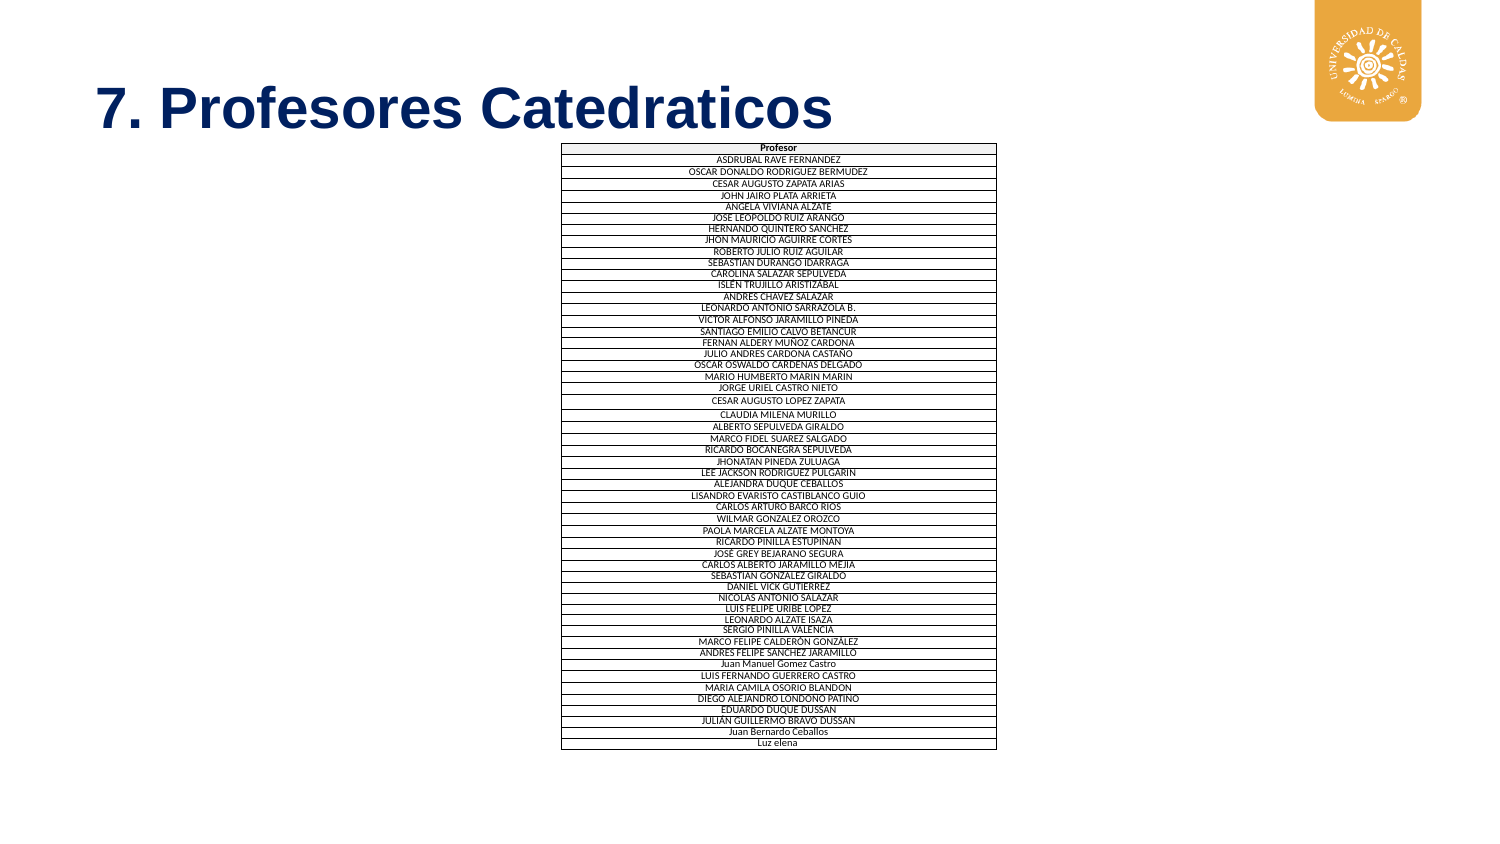

7. Profesores Catedraticos

| Profesor |
| --- |
| ASDRUBAL RAVE FERNANDEZ |
| OSCAR DONALDO RODRIGUEZ BERMUDEZ |
| CESAR AUGUSTO ZAPATA ARIAS |
| JOHN JAIRO PLATA ARRIETA |
| ANGELA VIVIANA ALZATE |
| JOSE LEOPOLDO RUIZ ARANGO |
| HERNANDO QUINTERO SANCHEZ |
| JHON MAURICIO AGUIRRE CORTES |
| ROBERTO JULIO RUIZ AGUILAR |
| SEBASTIAN DURANGO IDARRAGA |
| CAROLINA SALAZAR SEPULVEDA |
| ISLÉN TRUJILLO ARISTIZÁBAL |
| ANDRES CHAVEZ SALAZAR |
| LEONARDO ANTONIO SARRAZOLA B. |
| VICTOR ALFONSO JARAMILLO PINEDA |
| SANTIAGO EMILIO CALVO BETANCUR |
| FERNAN ALDERY MUÑOZ CARDONA |
| JULIO ANDRES CARDONA CASTAÑO |
| OSCAR OSWALDO CARDENAS DELGADO |
| MARIO HUMBERTO MARIN MARIN |
| JORGE URIEL CASTRO NIETO |
| CESAR AUGUSTO LOPEZ ZAPATA |
| CLAUDIA MILENA MURILLO |
| ALBERTO SEPULVEDA GIRALDO |
| MARCO FIDEL SUAREZ SALGADO |
| RICARDO BOCANEGRA SEPULVEDA |
| JHONATAN PINEDA ZULUAGA |
| LEE JACKSON RODRIGUEZ PULGARIN |
| ALEJANDRA DUQUE CEBALLOS |
| LISANDRO EVARISTO CASTIBLANCO GUIO |
| CARLOS ARTURO BARCO RIOS |
| WILMAR GONZALEZ OROZCO |
| PAOLA MARCELA ALZATE MONTOYA |
| RICARDO PINILLA ESTUPIÑAN |
| JOSÉ GREY BEJARANO SEGURA |
| CARLOS ALBERTO JARAMILLO MEJIA |
| SEBASTIAN GONZALEZ GIRALDO |
| DANIEL VICK GUTIERREZ |
| NICOLAS ANTONIO SALAZAR |
| LUIS FELIPE URIBE LOPEZ |
| LEONARDO ALZATE ISAZA |
| SERGIO PINILLA VALENCIA |
| MARCO FELIPE CALDERÓN GONZÁLEZ |
| ANDRES FELIPE SANCHEZ JARAMILLO |
| Juan Manuel Gomez Castro |
| LUIS FERNANDO GUERRERO CASTRO |
| MARIA CAMILA OSORIO BLANDON |
| DIEGO ALEJANDRO LONDOÑO PATIÑO |
| EDUARDO DUQUE DUSSAN |
| JULIÁN GUILLERMO BRAVO DUSSAN |
| Juan Bernardo Ceballos |
| Luz elena |